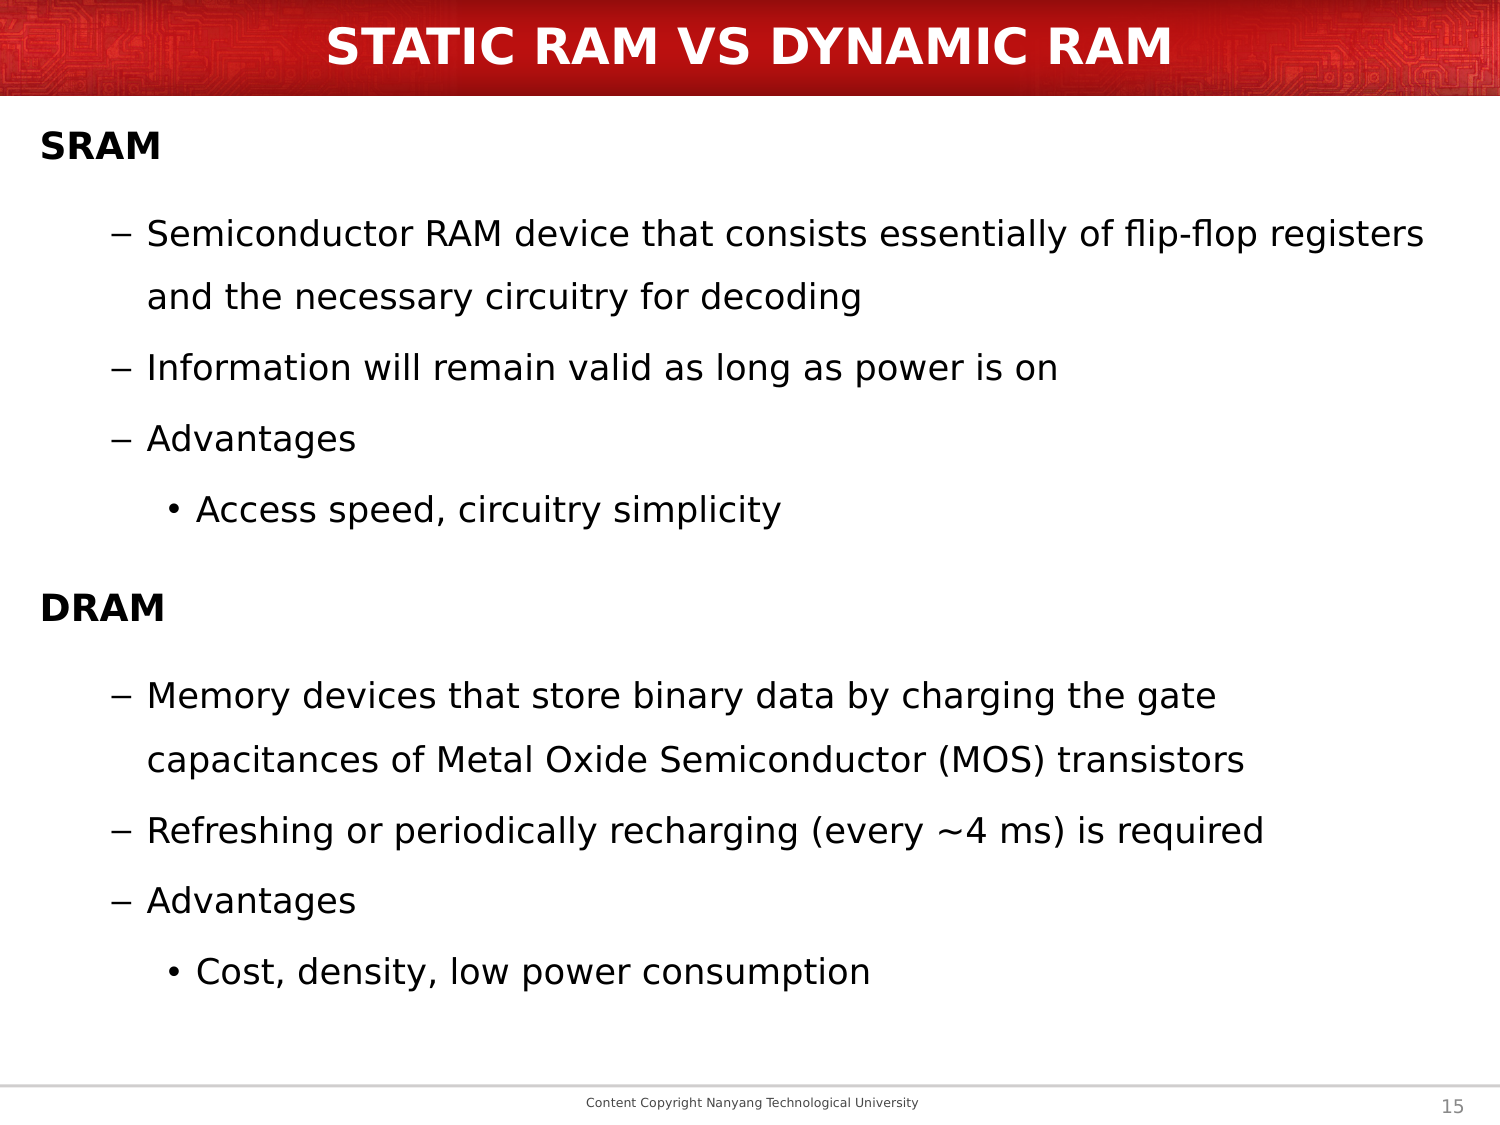

# STATIC RAM VS DYNAMIC RAM
SRAM
Semiconductor RAM device that consists essentially of flip-flop registers and the necessary circuitry for decoding
Information will remain valid as long as power is on
Advantages
Access speed, circuitry simplicity
dRAM
Memory devices that store binary data by charging the gate capacitances of Metal Oxide Semiconductor (MOS) transistors
Refreshing or periodically recharging (every ~4 ms) is required
Advantages
Cost, density, low power consumption